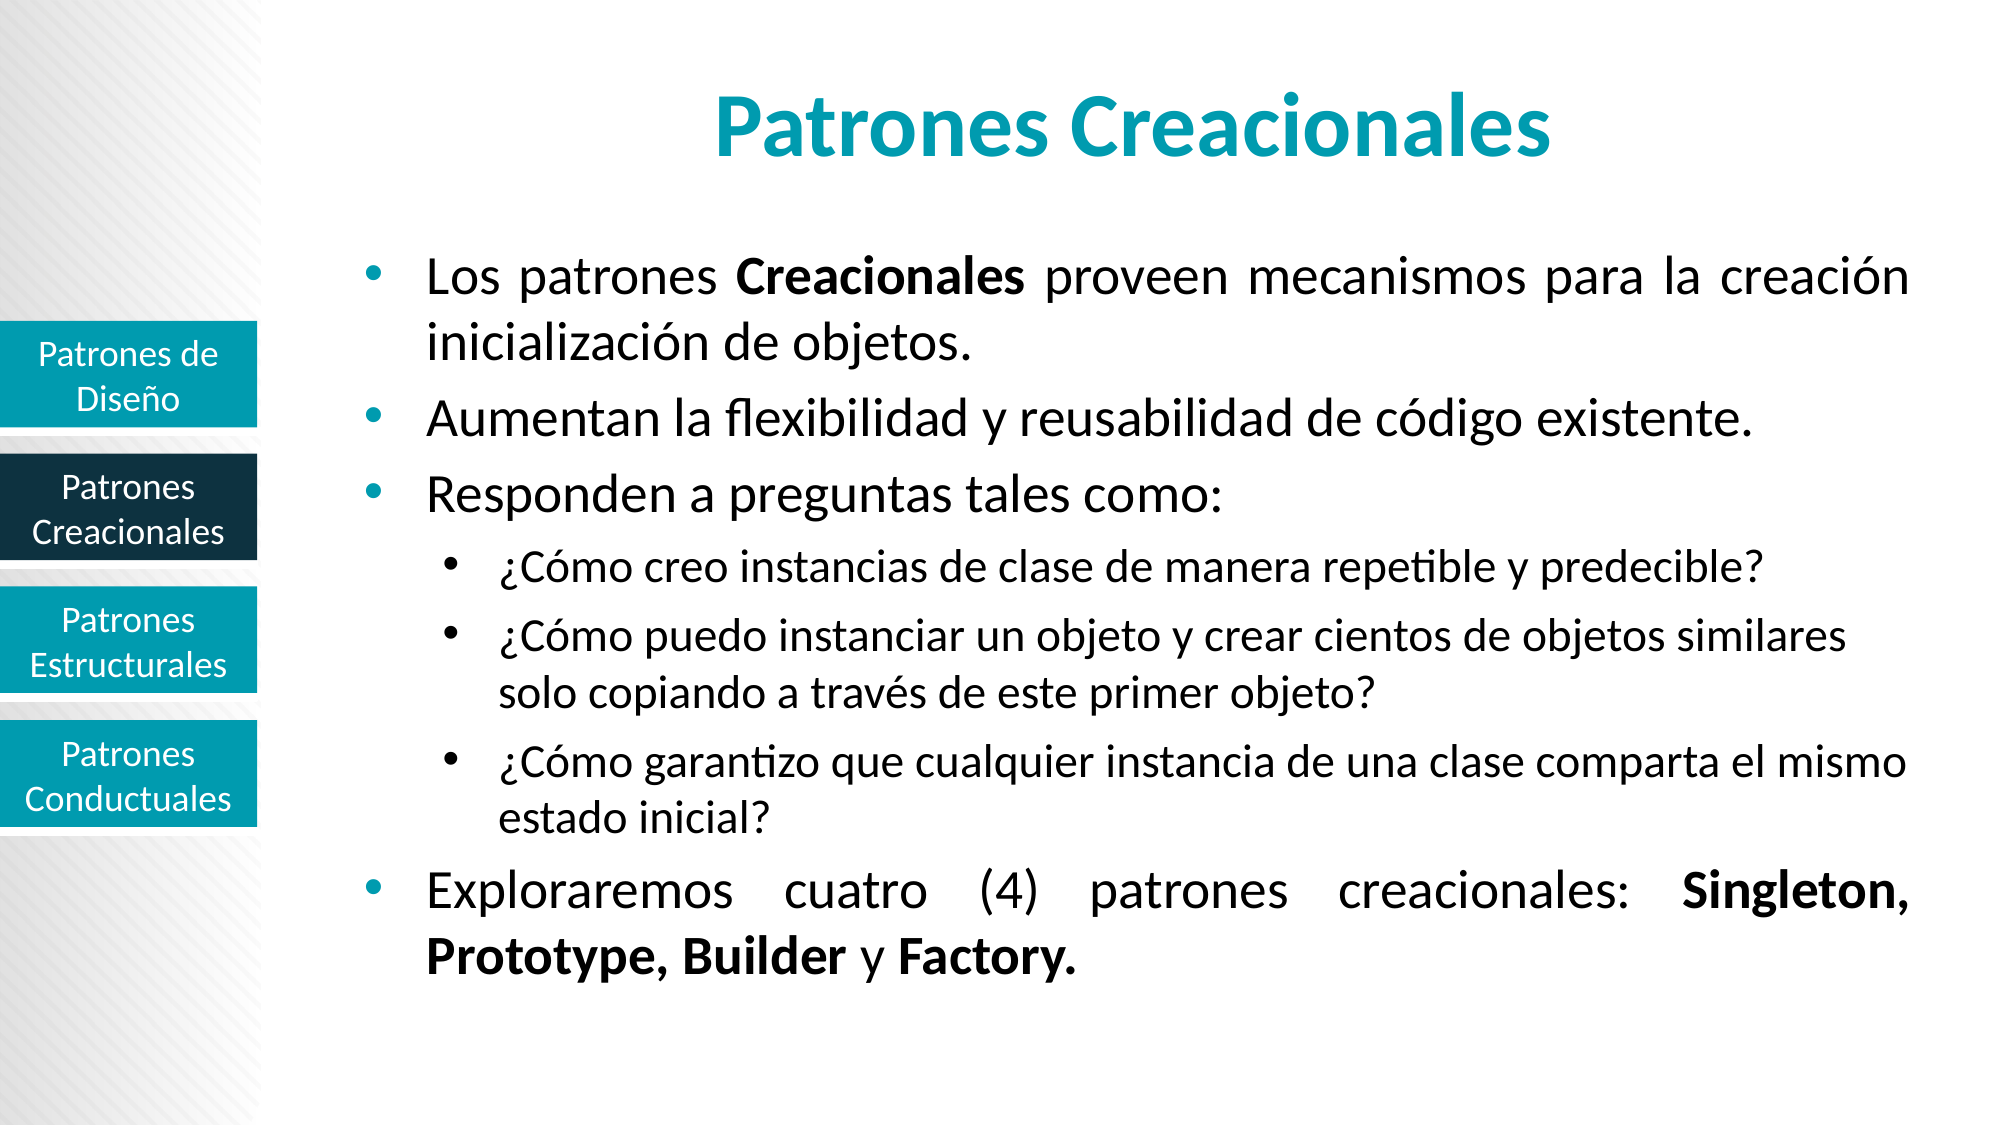

# Patrones Creacionales
Los patrones Creacionales proveen mecanismos para la creación inicialización de objetos.
Aumentan la flexibilidad y reusabilidad de código existente.
Responden a preguntas tales como:
¿Cómo creo instancias de clase de manera repetible y predecible?
¿Cómo puedo instanciar un objeto y crear cientos de objetos similares solo copiando a través de este primer objeto?
¿Cómo garantizo que cualquier instancia de una clase comparta el mismo estado inicial?
Exploraremos cuatro (4) patrones creacionales: Singleton, Prototype, Builder y Factory.